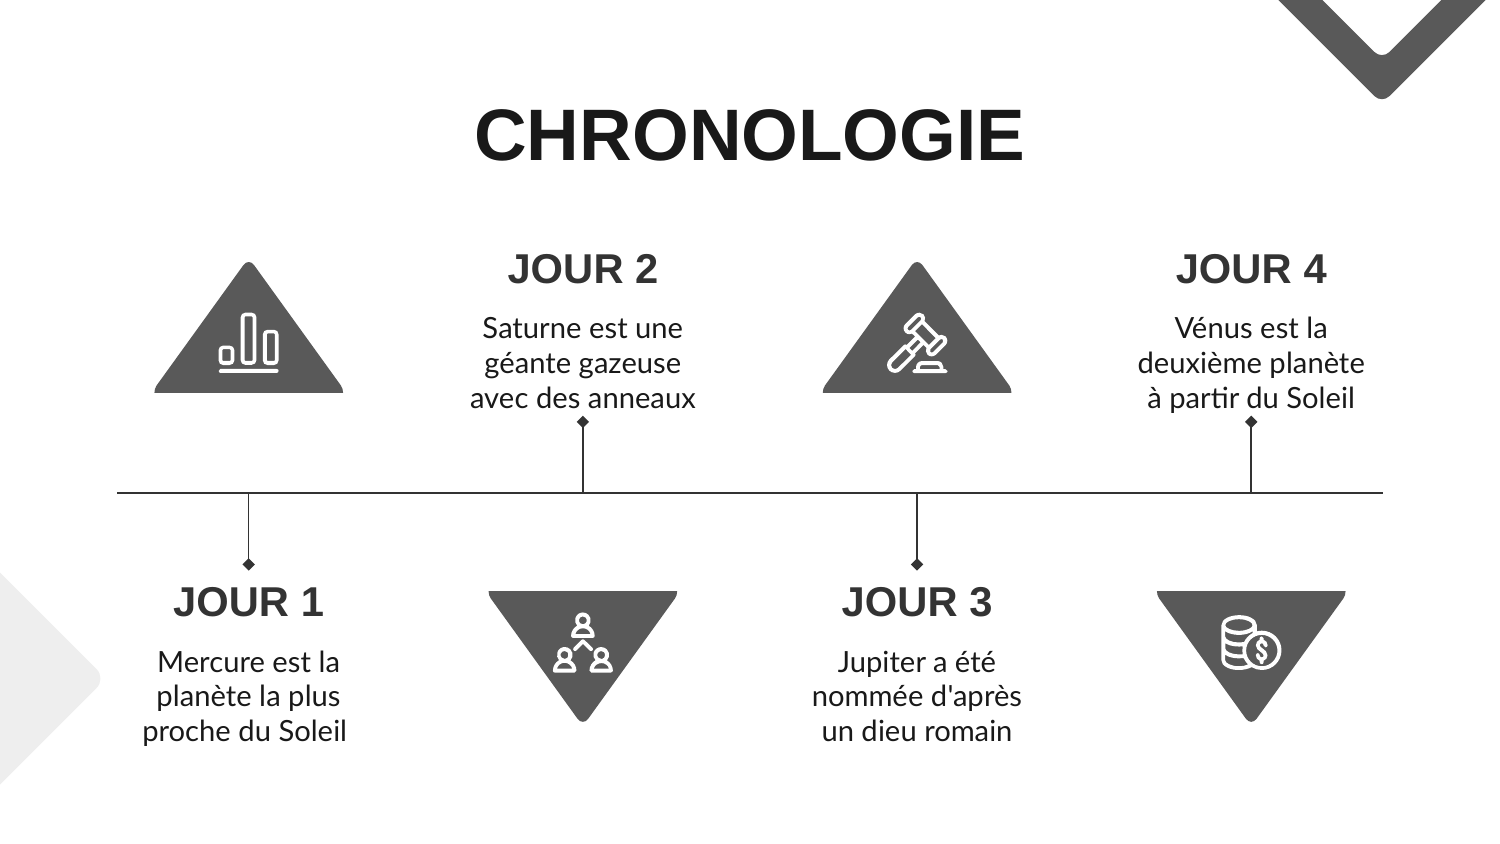

# CHRONOLOGIE
JOUR 2
JOUR 4

Saturne est une géante gazeuse avec des anneaux
Vénus est la deuxième planète à partir du Soleil

JOUR 1
JOUR 3

Mercure est la planète la plus proche du Soleil
Jupiter a été nommée d'après un dieu romain